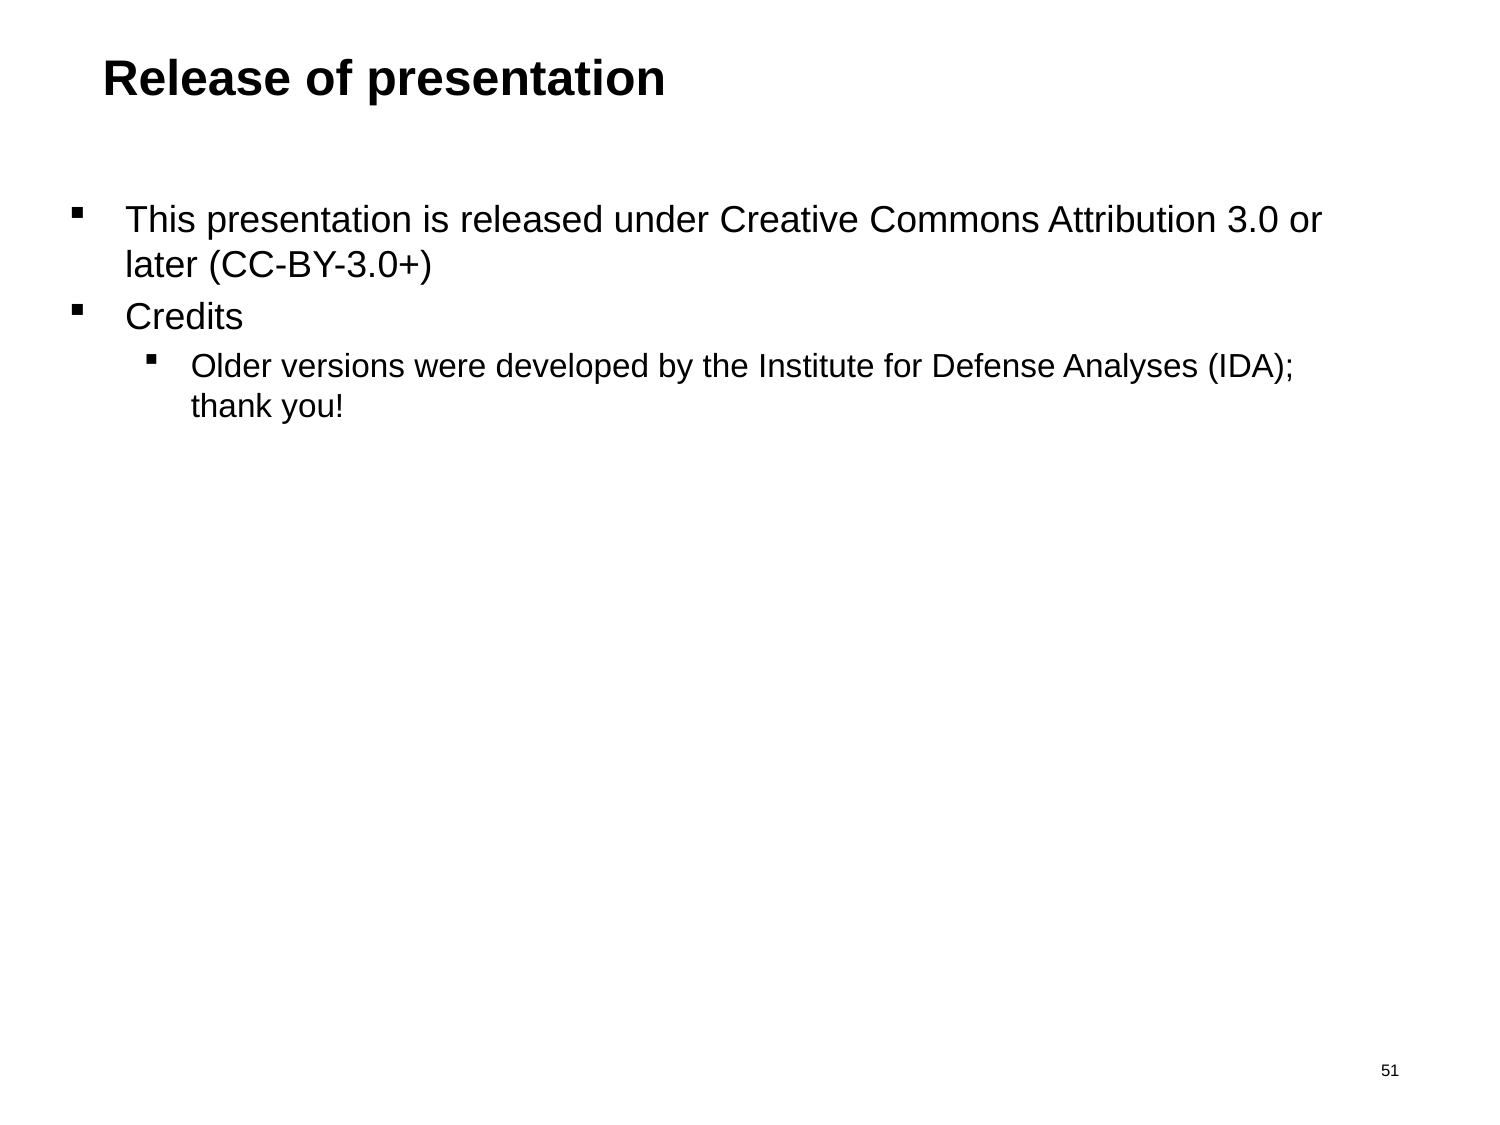

# Release of presentation
This presentation is released under Creative Commons Attribution 3.0 or later (CC-BY-3.0+)
Credits
Older versions were developed by the Institute for Defense Analyses (IDA); thank you!
51